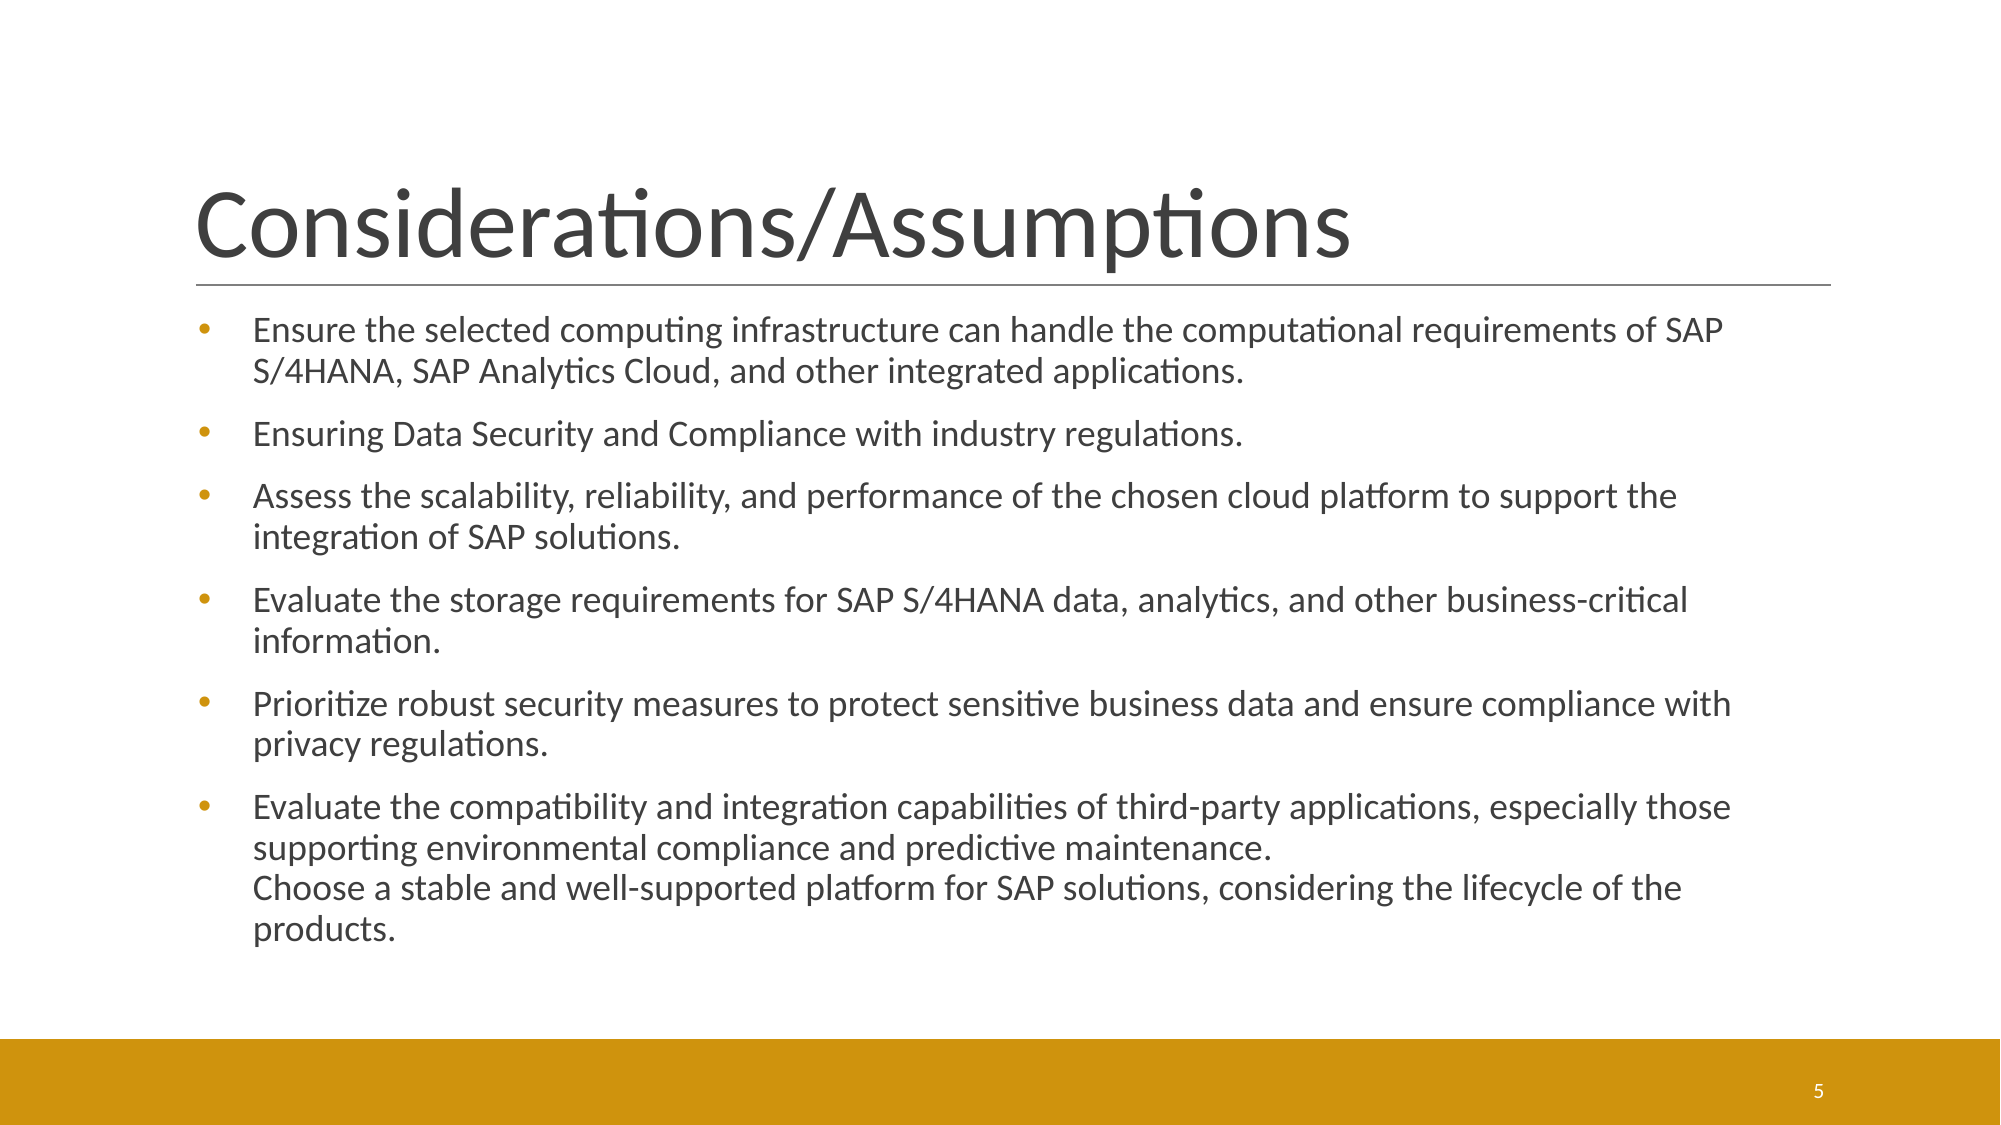

# Considerations/Assumptions
Ensure the selected computing infrastructure can handle the computational requirements of SAP S/4HANA, SAP Analytics Cloud, and other integrated applications.
Ensuring Data Security and Compliance with industry regulations.
Assess the scalability, reliability, and performance of the chosen cloud platform to support the integration of SAP solutions.
Evaluate the storage requirements for SAP S/4HANA data, analytics, and other business-critical information.
Prioritize robust security measures to protect sensitive business data and ensure compliance with privacy regulations.
Evaluate the compatibility and integration capabilities of third-party applications, especially those supporting environmental compliance and predictive maintenance.
Choose a stable and well-supported platform for SAP solutions, considering the lifecycle of the products.
5